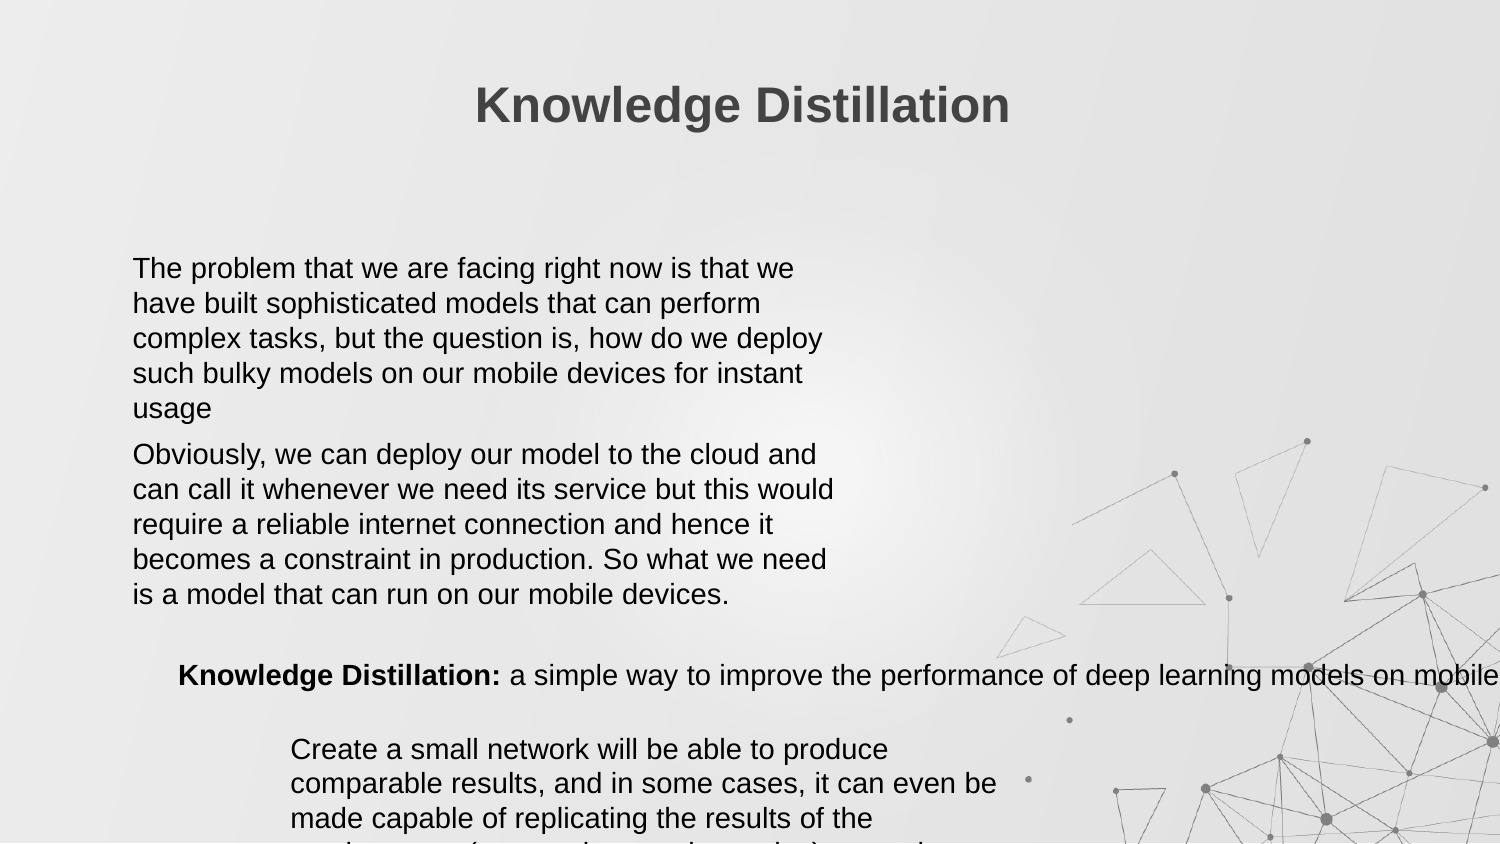

# Knowledge Distillation
The problem that we are facing right now is that we have built sophisticated models that can perform complex tasks, but the question is, how do we deploy such bulky models on our mobile devices for instant usage
Obviously, we can deploy our model to the cloud and can call it whenever we need its service but this would require a reliable internet connection and hence it becomes a constraint in production. So what we need is a model that can run on our mobile devices.
Knowledge Distillation: a simple way to improve the performance of deep learning models on mobile devices
Create a small network will be able to produce comparable results, and in some cases, it can even be made capable of replicating the results of the cumbersome (means deep and complex) network.
its deepness gives the ability to extract and complex features and its complexity gives it the power to remain accurate.
need to transfer the knowledge learned by this model to a much smaller model which can easily be used in mobile.
the distilled model (student), is trained to mimic the output of the larger network